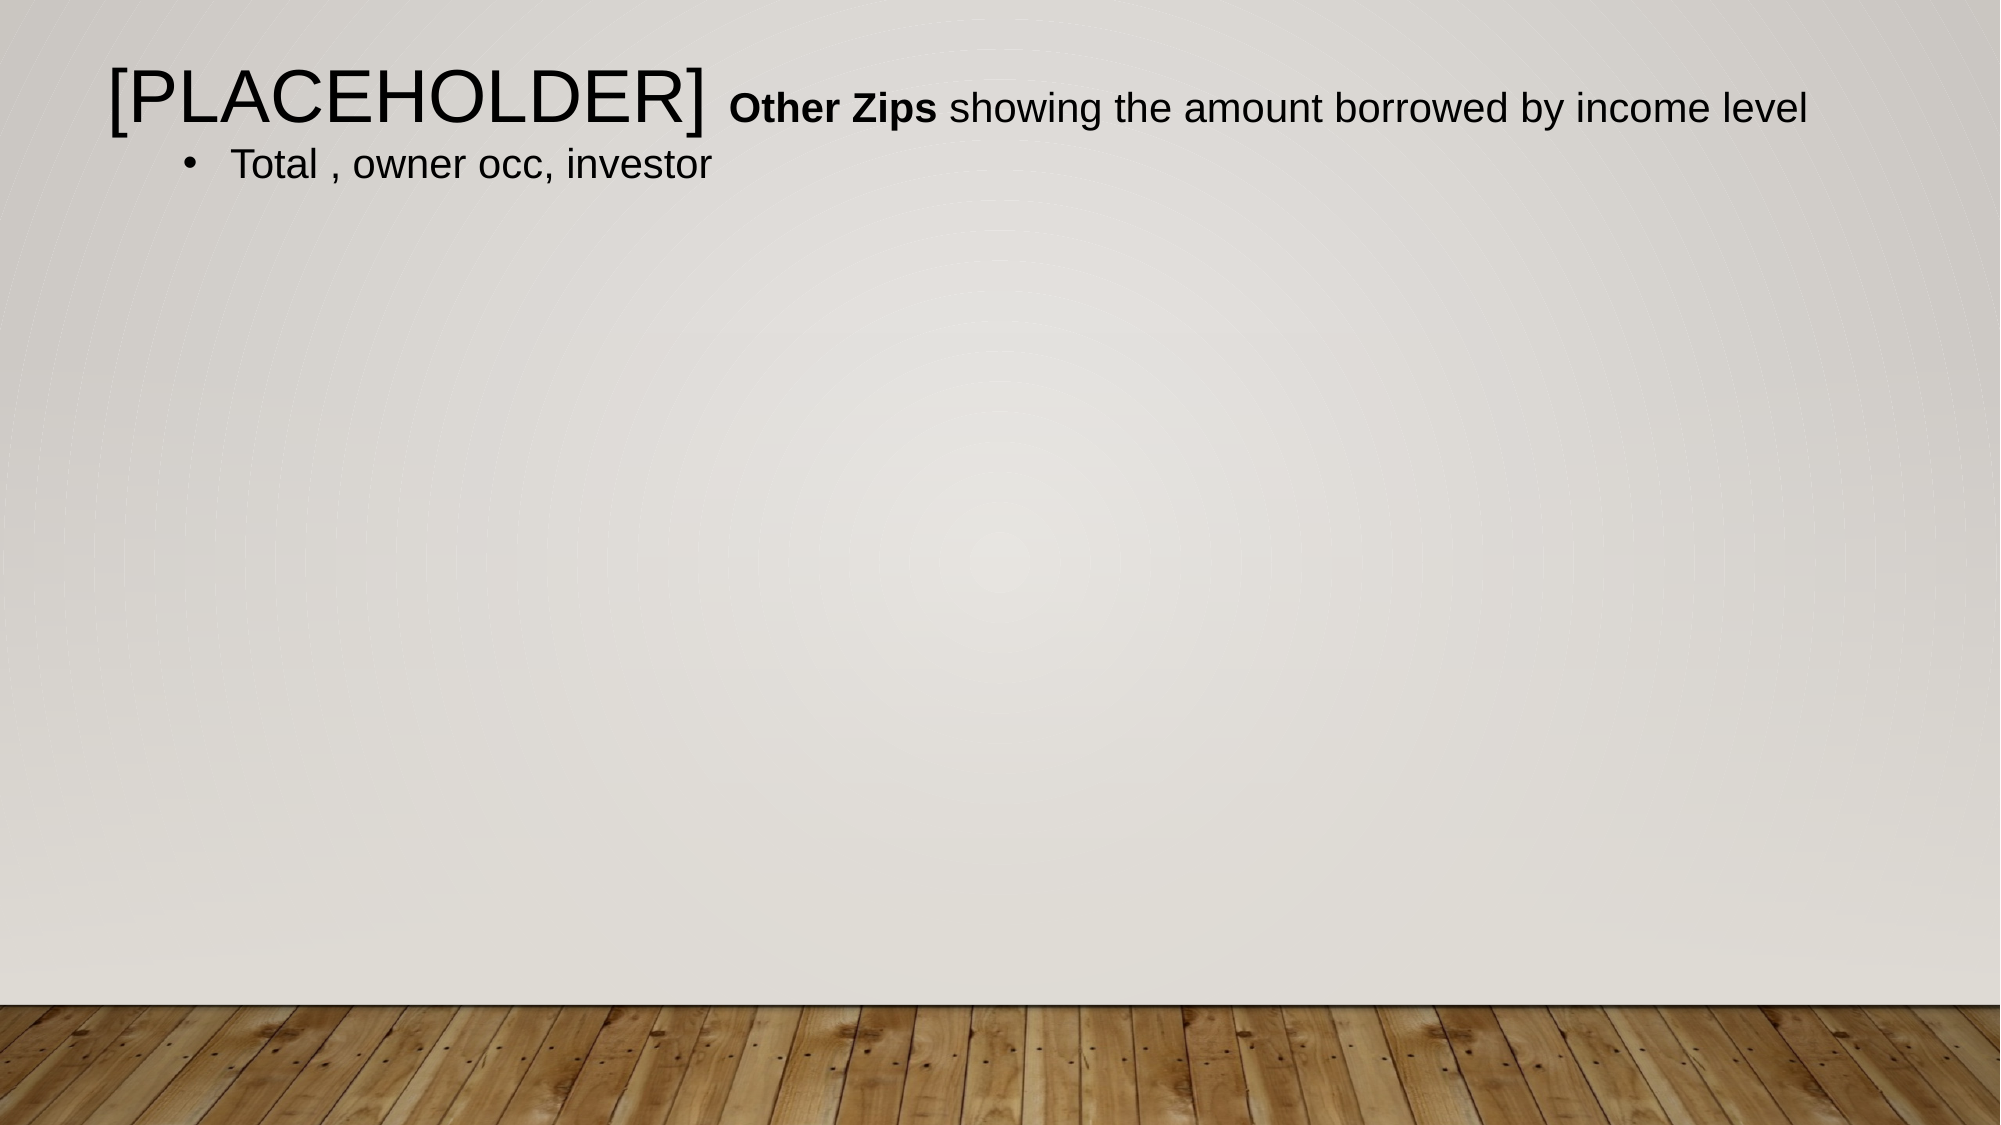

[PLACEHOLDER] Other Zips showing the amount borrowed by income level
Total , owner occ, investor